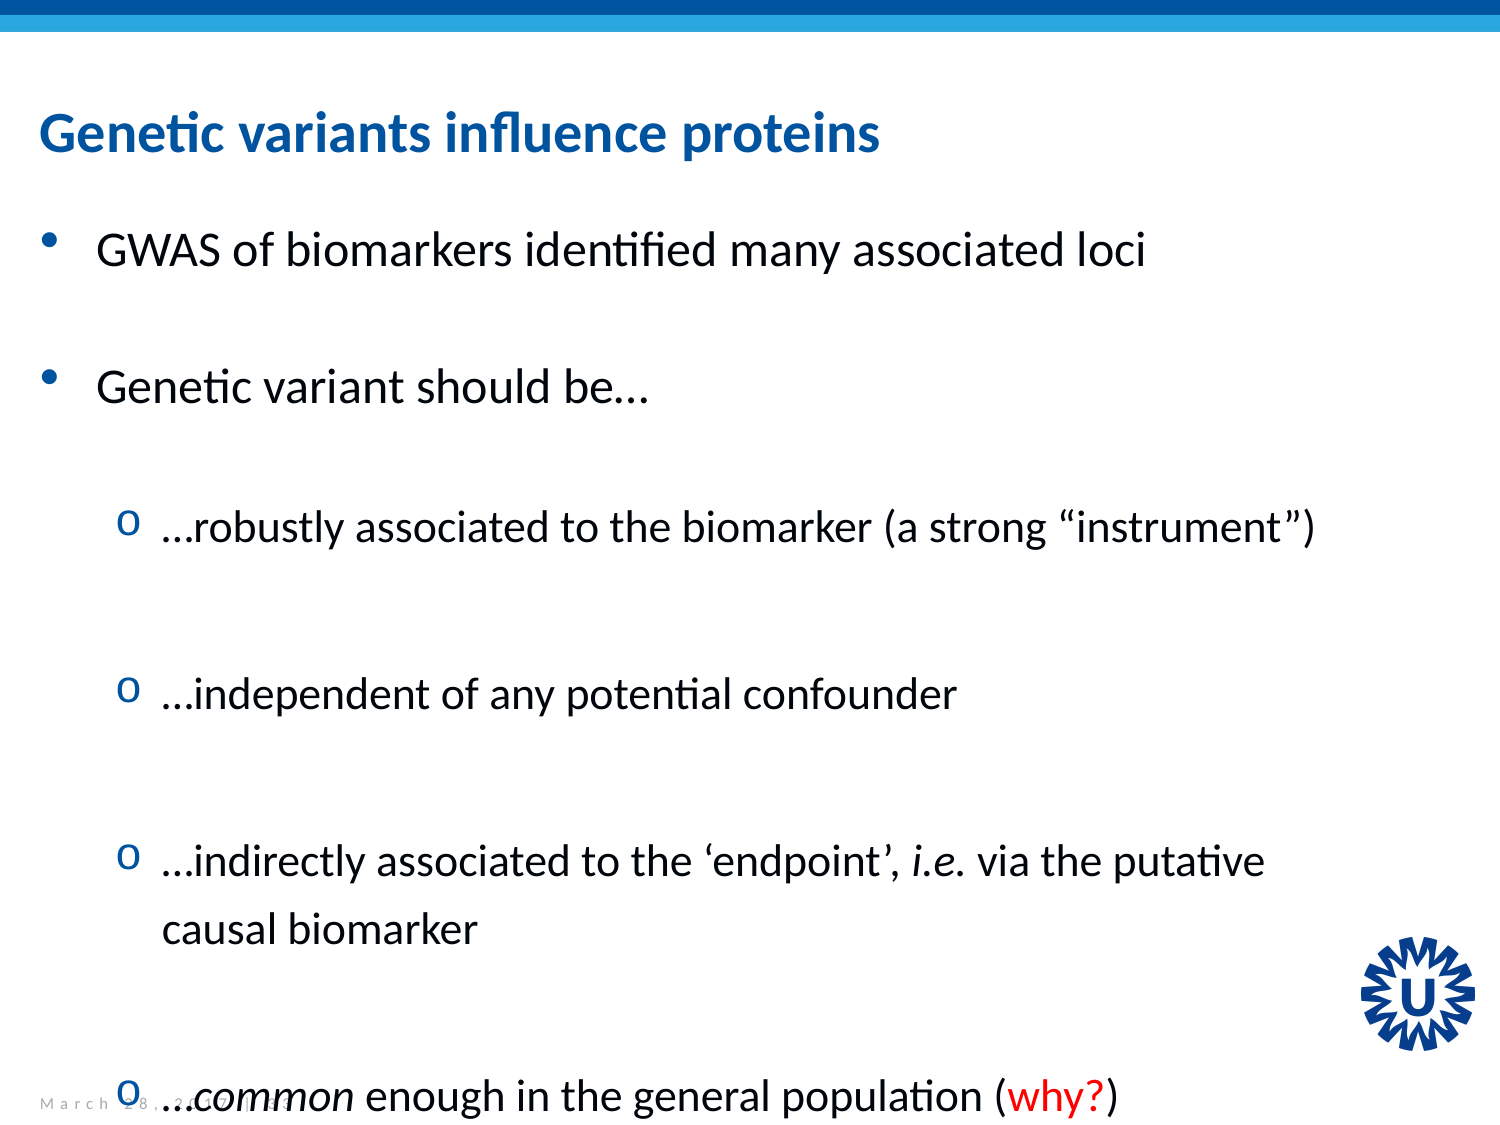

# Genetic variants influence proteins
GWAS of biomarkers identified many associated loci

Genetic variant should be…

…robustly associated to the biomarker (a strong “instrument”)

…independent of any potential confounder

…indirectly associated to the ‘endpoint’, i.e. via the putative causal biomarker

…common enough in the general population (why?)

March 28, 2017 | 33